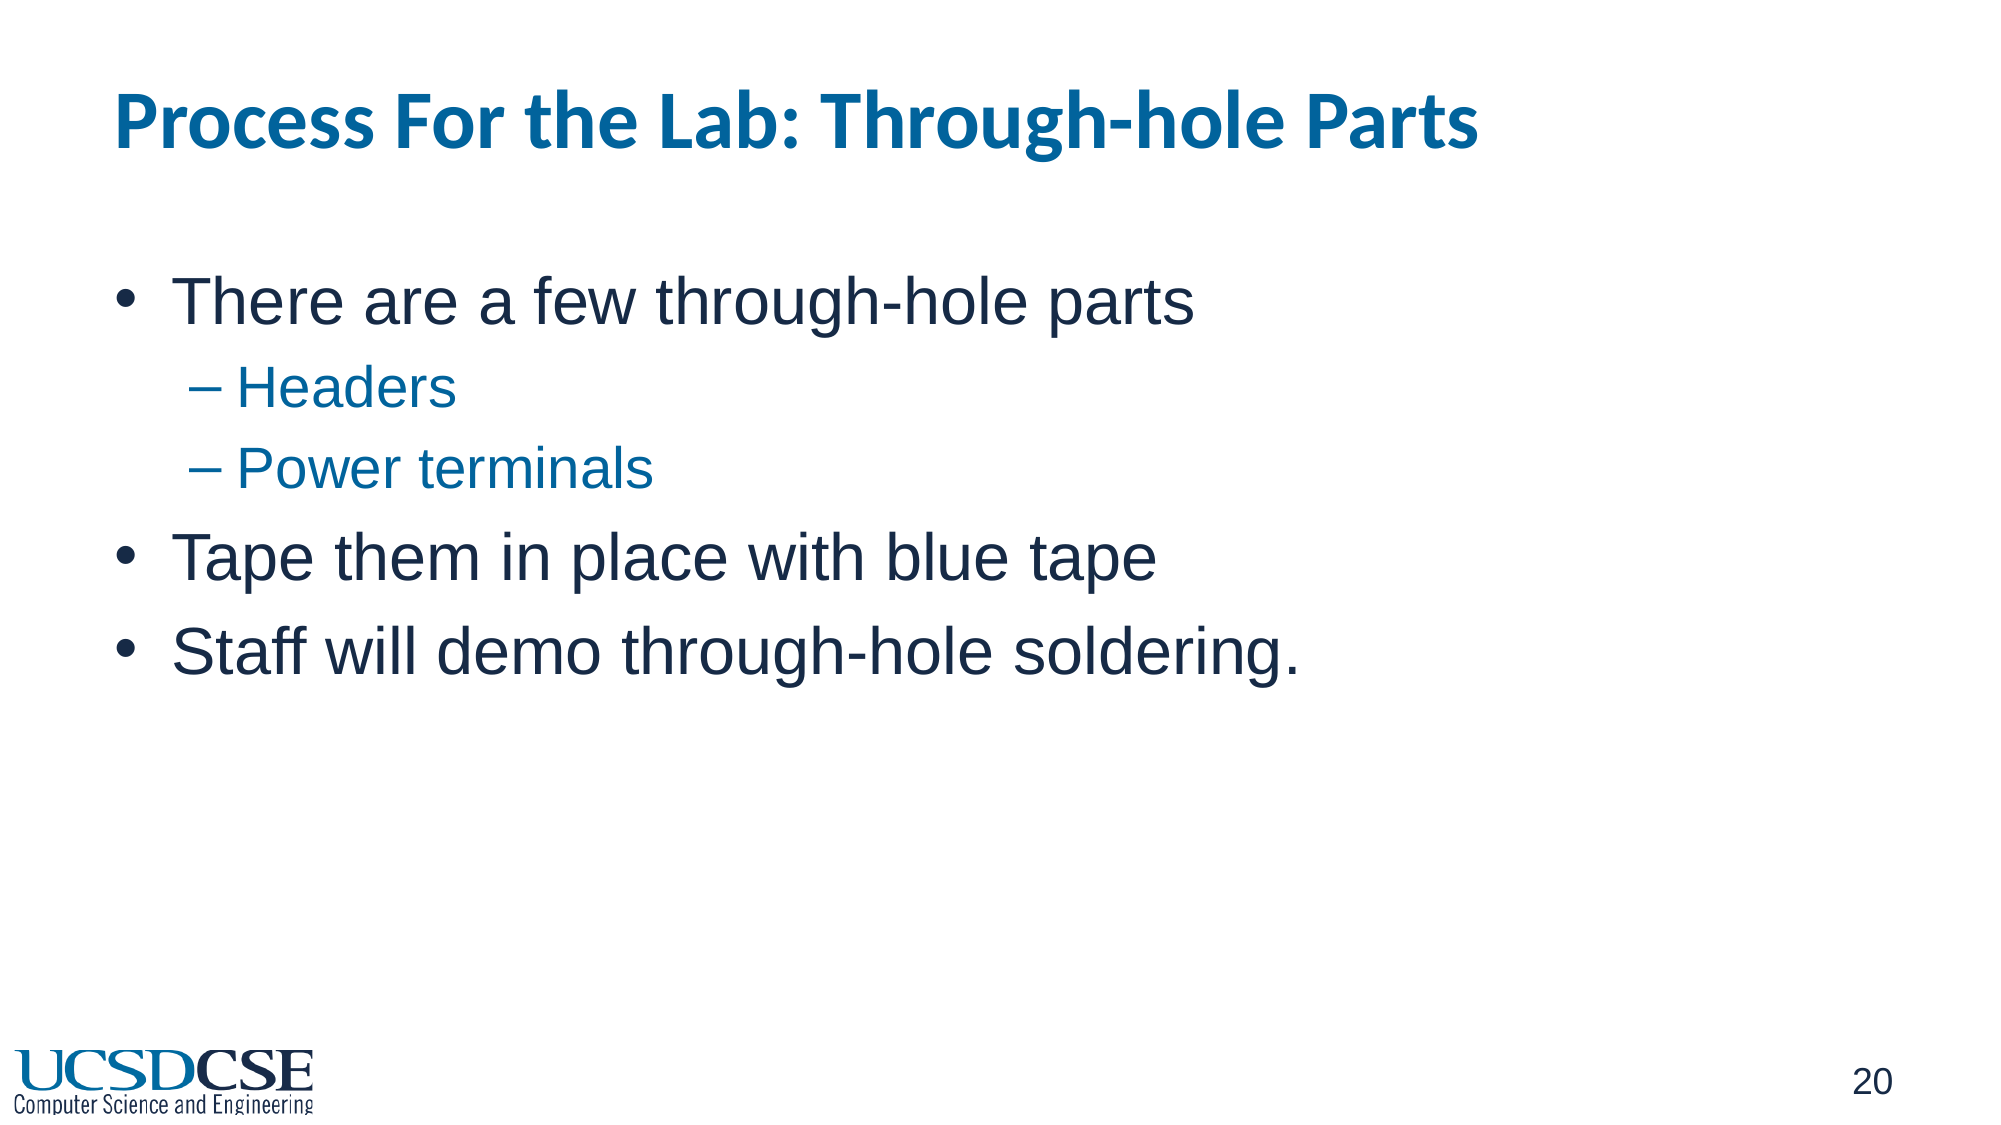

# Process For the Lab: Through-hole Parts
There are a few through-hole parts
Headers
Power terminals
Tape them in place with blue tape
Staff will demo through-hole soldering.